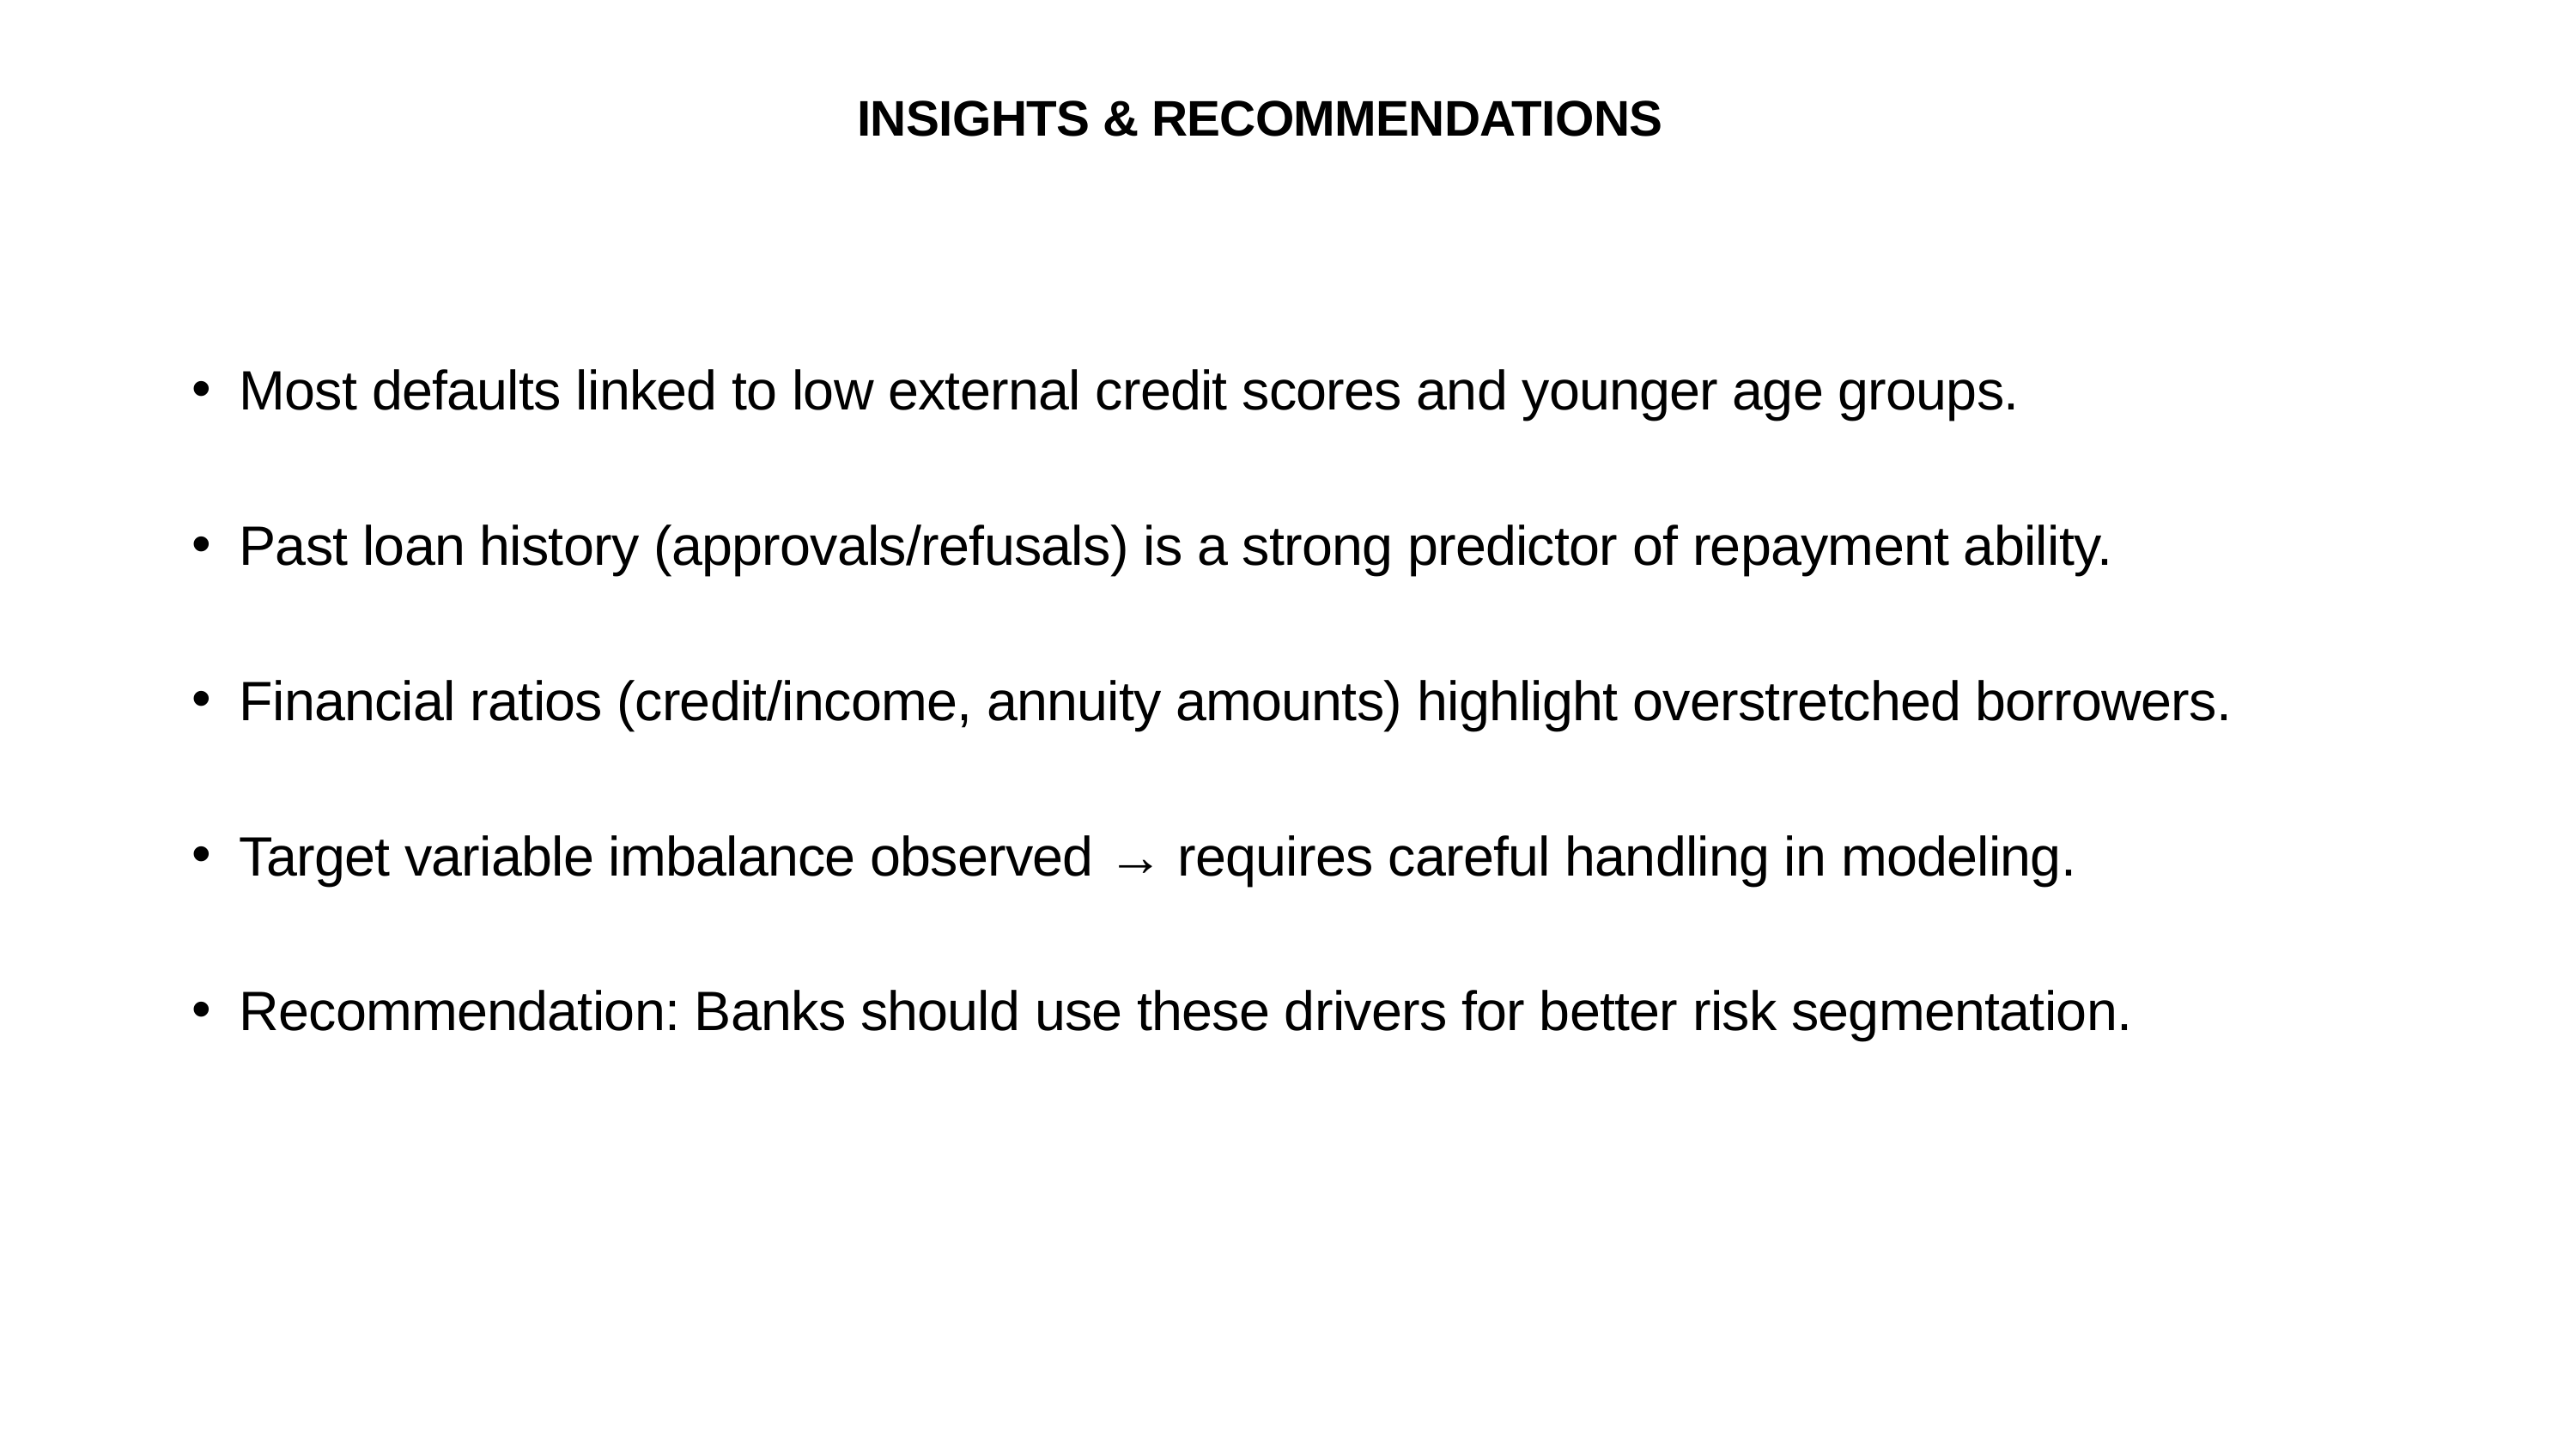

INSIGHTS & RECOMMENDATIONS

Most defaults linked to low external credit scores and younger age groups.

Past loan history (approvals/refusals) is a strong predictor of repayment ability.

Financial ratios (credit/income, annuity amounts) highlight overstretched borrowers.

Target variable imbalance observed → requires careful handling in modeling.

Recommendation: Banks should use these drivers for better risk segmentation.